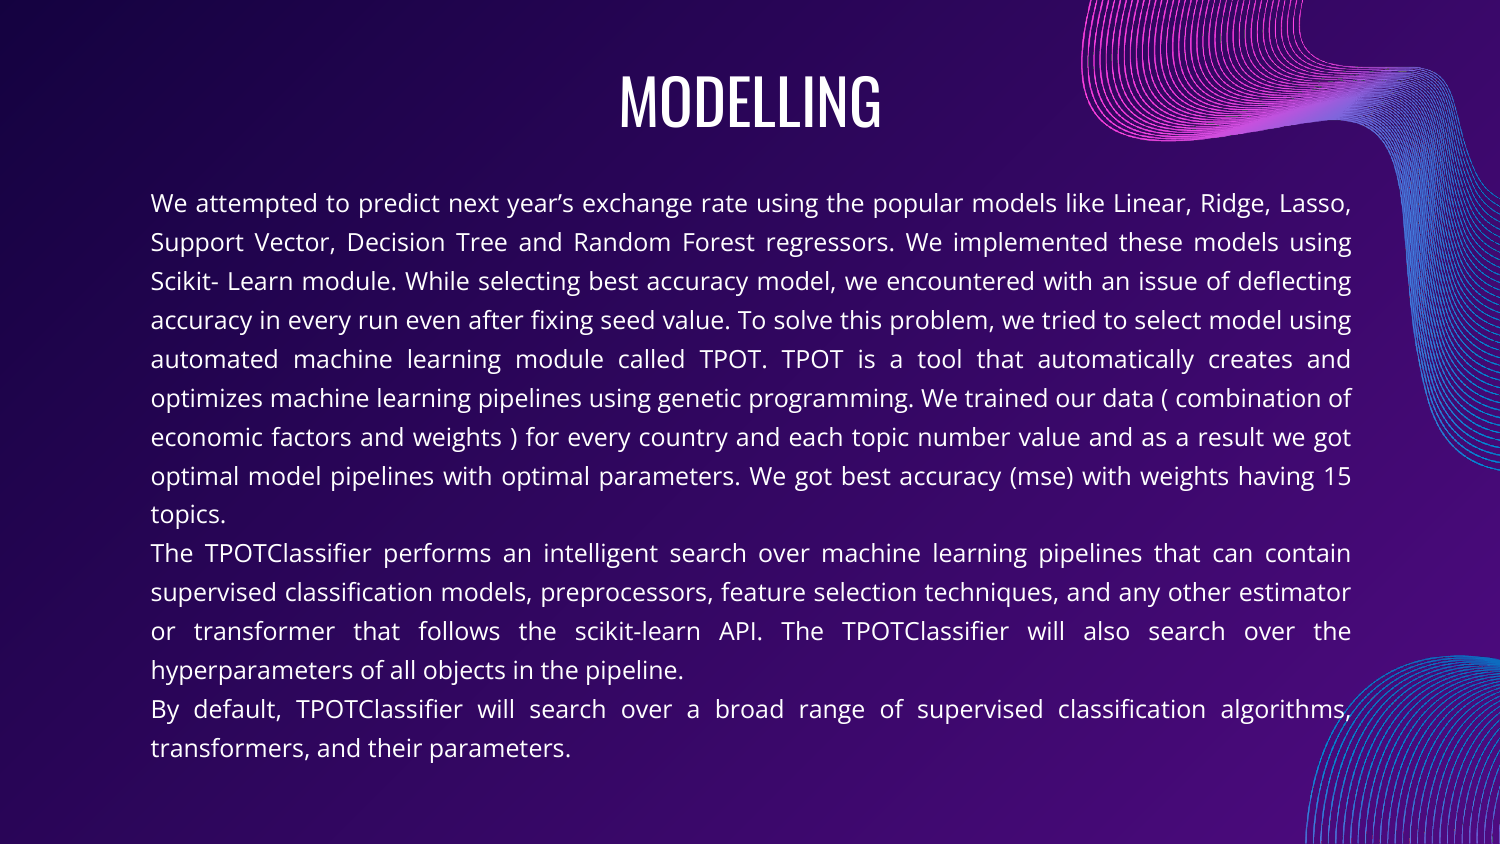

# MODELLING
We attempted to predict next year’s exchange rate using the popular models like Linear, Ridge, Lasso, Support Vector, Decision Tree and Random Forest regressors. We implemented these models using Scikit- Learn module. While selecting best accuracy model, we encountered with an issue of deflecting accuracy in every run even after fixing seed value. To solve this problem, we tried to select model using automated machine learning module called TPOT. TPOT is a tool that automatically creates and optimizes machine learning pipelines using genetic programming. We trained our data ( combination of economic factors and weights ) for every country and each topic number value and as a result we got optimal model pipelines with optimal parameters. We got best accuracy (mse) with weights having 15 topics.
The TPOTClassifier performs an intelligent search over machine learning pipelines that can contain supervised classification models, preprocessors, feature selection techniques, and any other estimator or transformer that follows the scikit-learn API. The TPOTClassifier will also search over the hyperparameters of all objects in the pipeline.
By default, TPOTClassifier will search over a broad range of supervised classification algorithms, transformers, and their parameters.